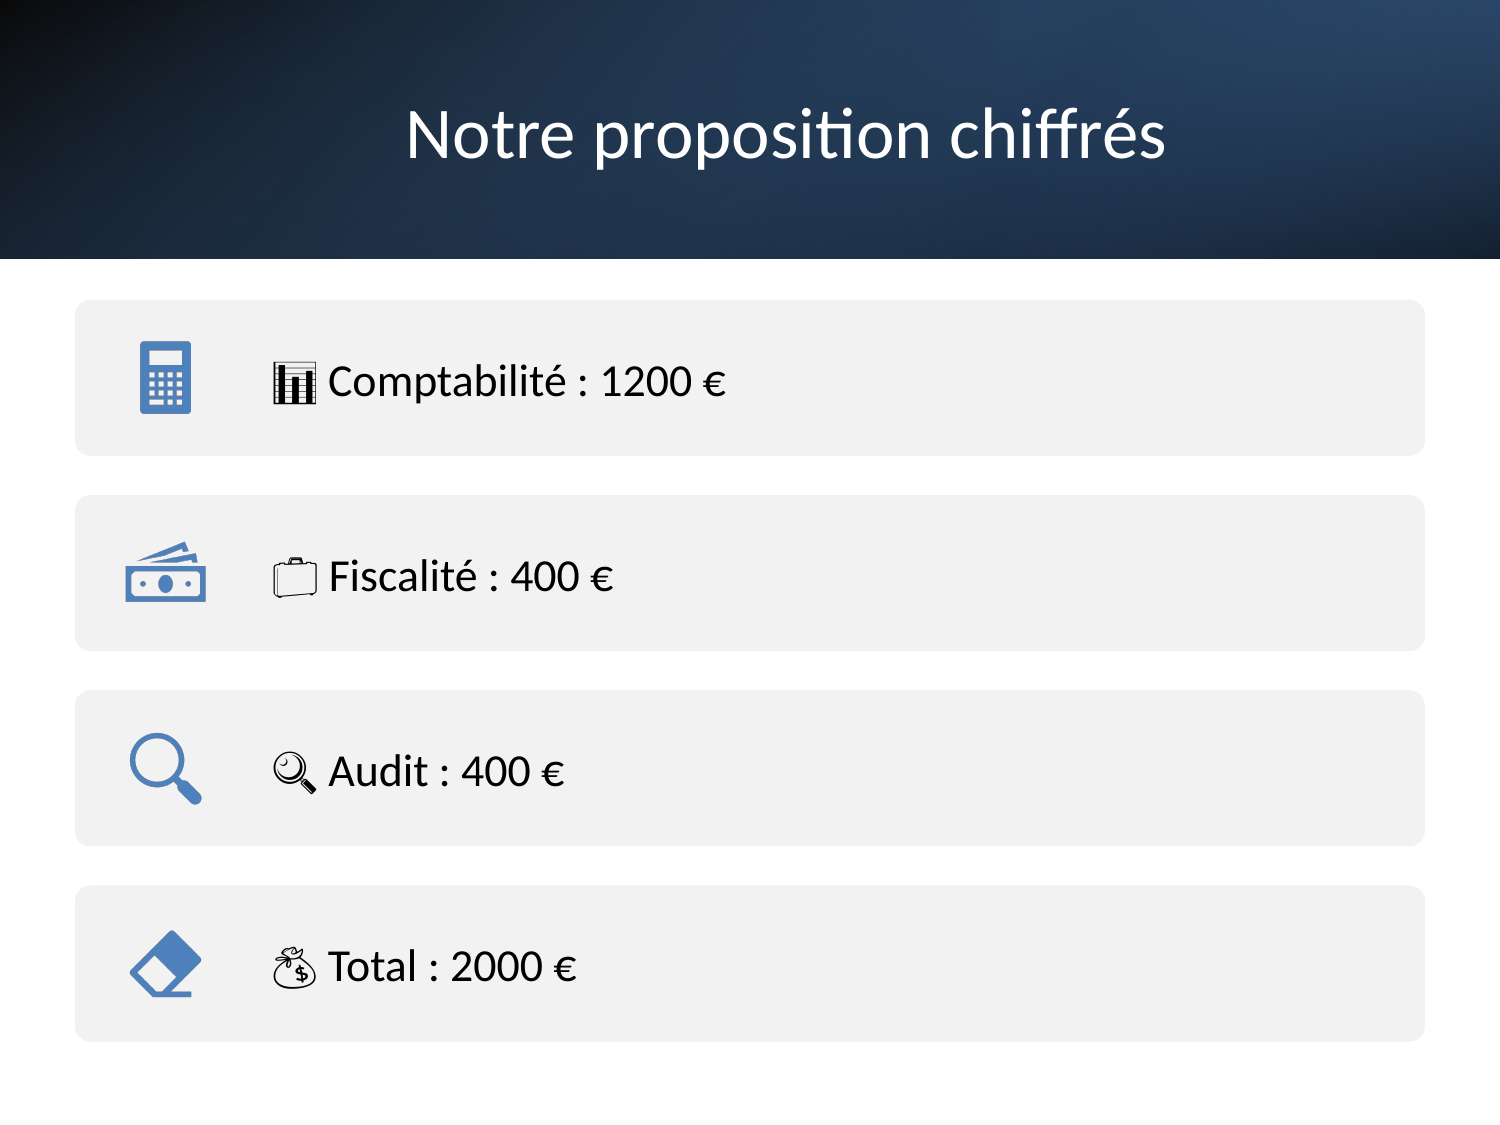

# Notre proposition chiffrés

📊 Comptabilité : 1200 €

💼 Fiscalité : 400 €

🔍 Audit : 400 €

💰 Total : 2000 €